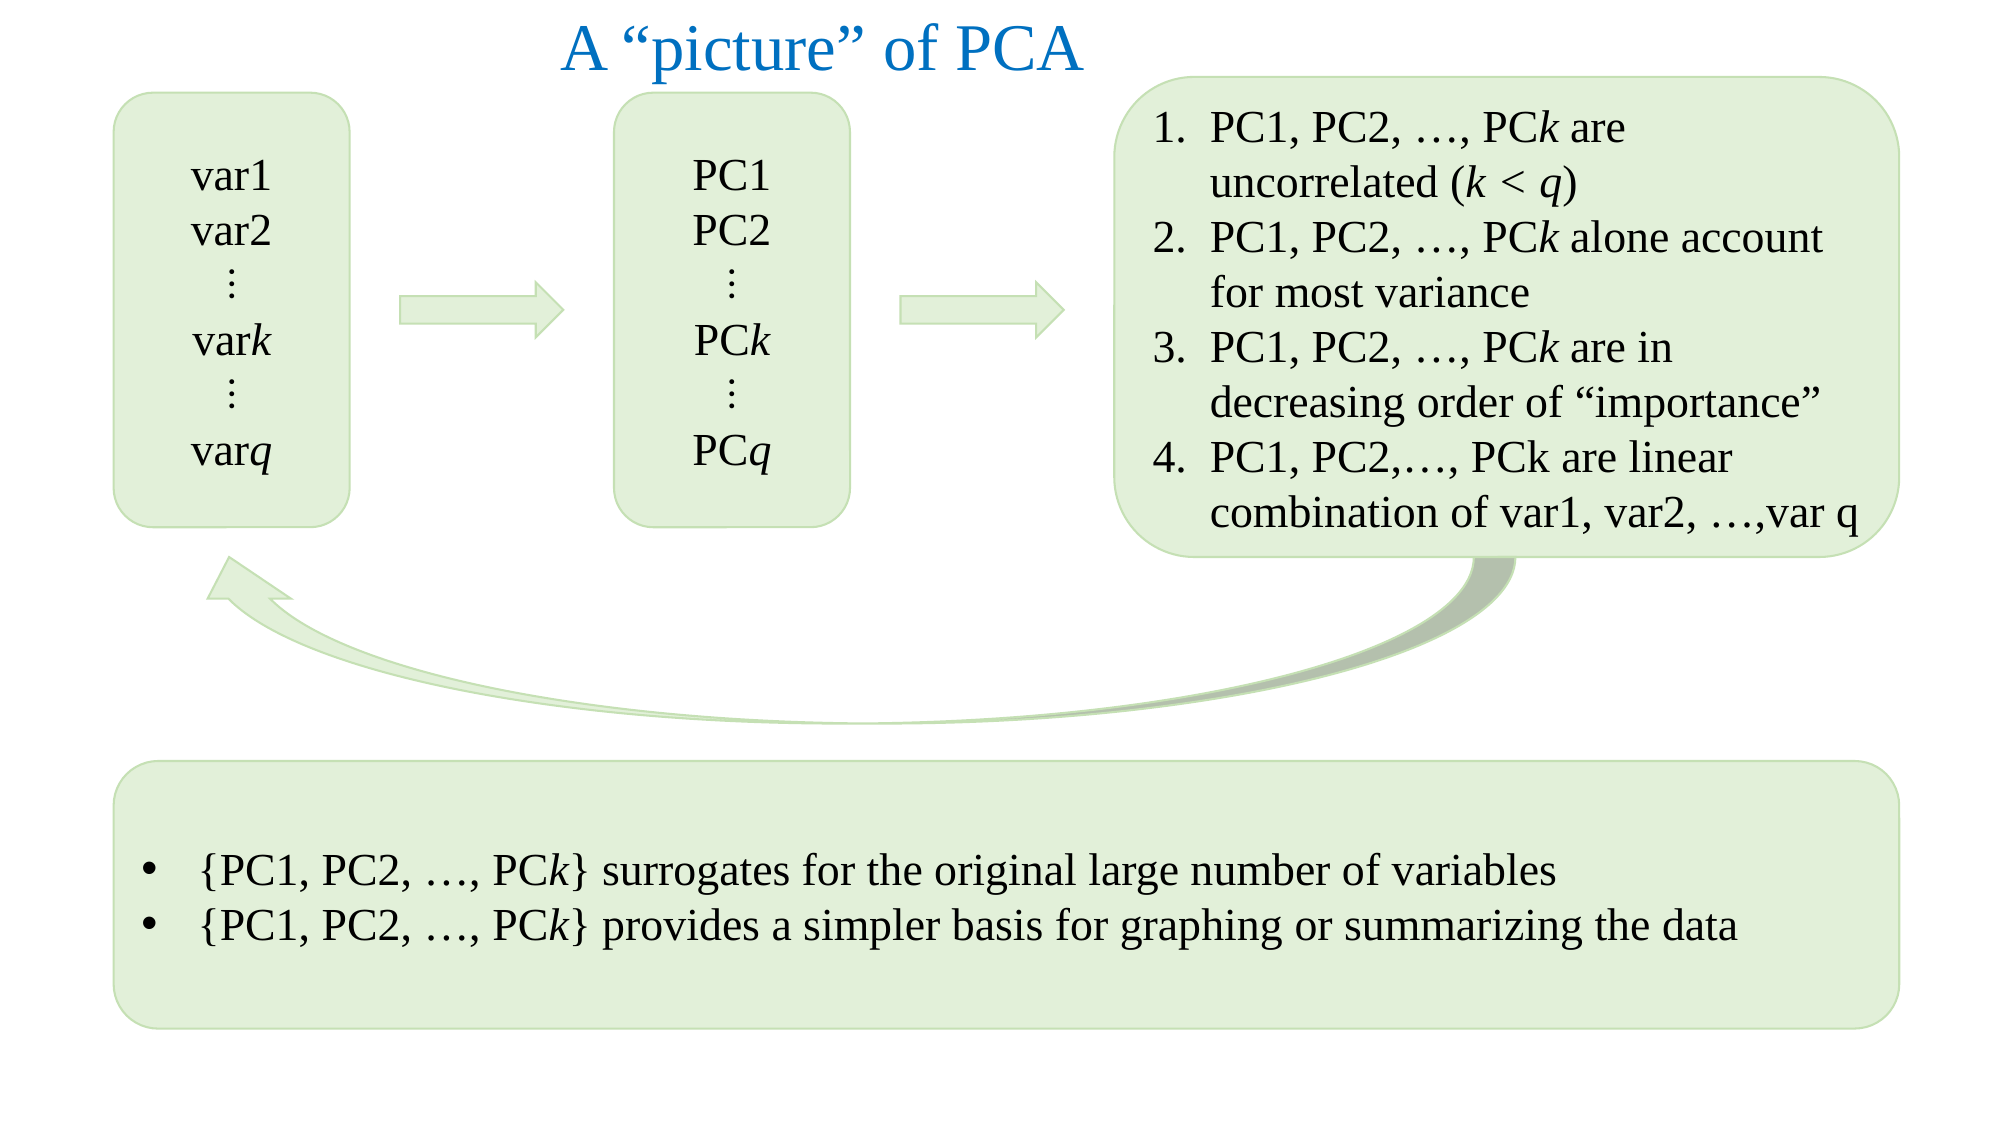

A “picture” of PCA
PC1, PC2, …, PCk are uncorrelated (k < q)
PC1, PC2, …, PCk alone account for most variance
PC1, PC2, …, PCk are in decreasing order of “importance”
PC1, PC2,…, PCk are linear combination of var1, var2, …,var q
var1
var2
⋮
vark
⋮
varq
PC1
PC2
⋮
PCk
⋮
PCq

{PC1, PC2, …, PCk} surrogates for the original large number of variables
{PC1, PC2, …, PCk} provides a simpler basis for graphing or summarizing the data